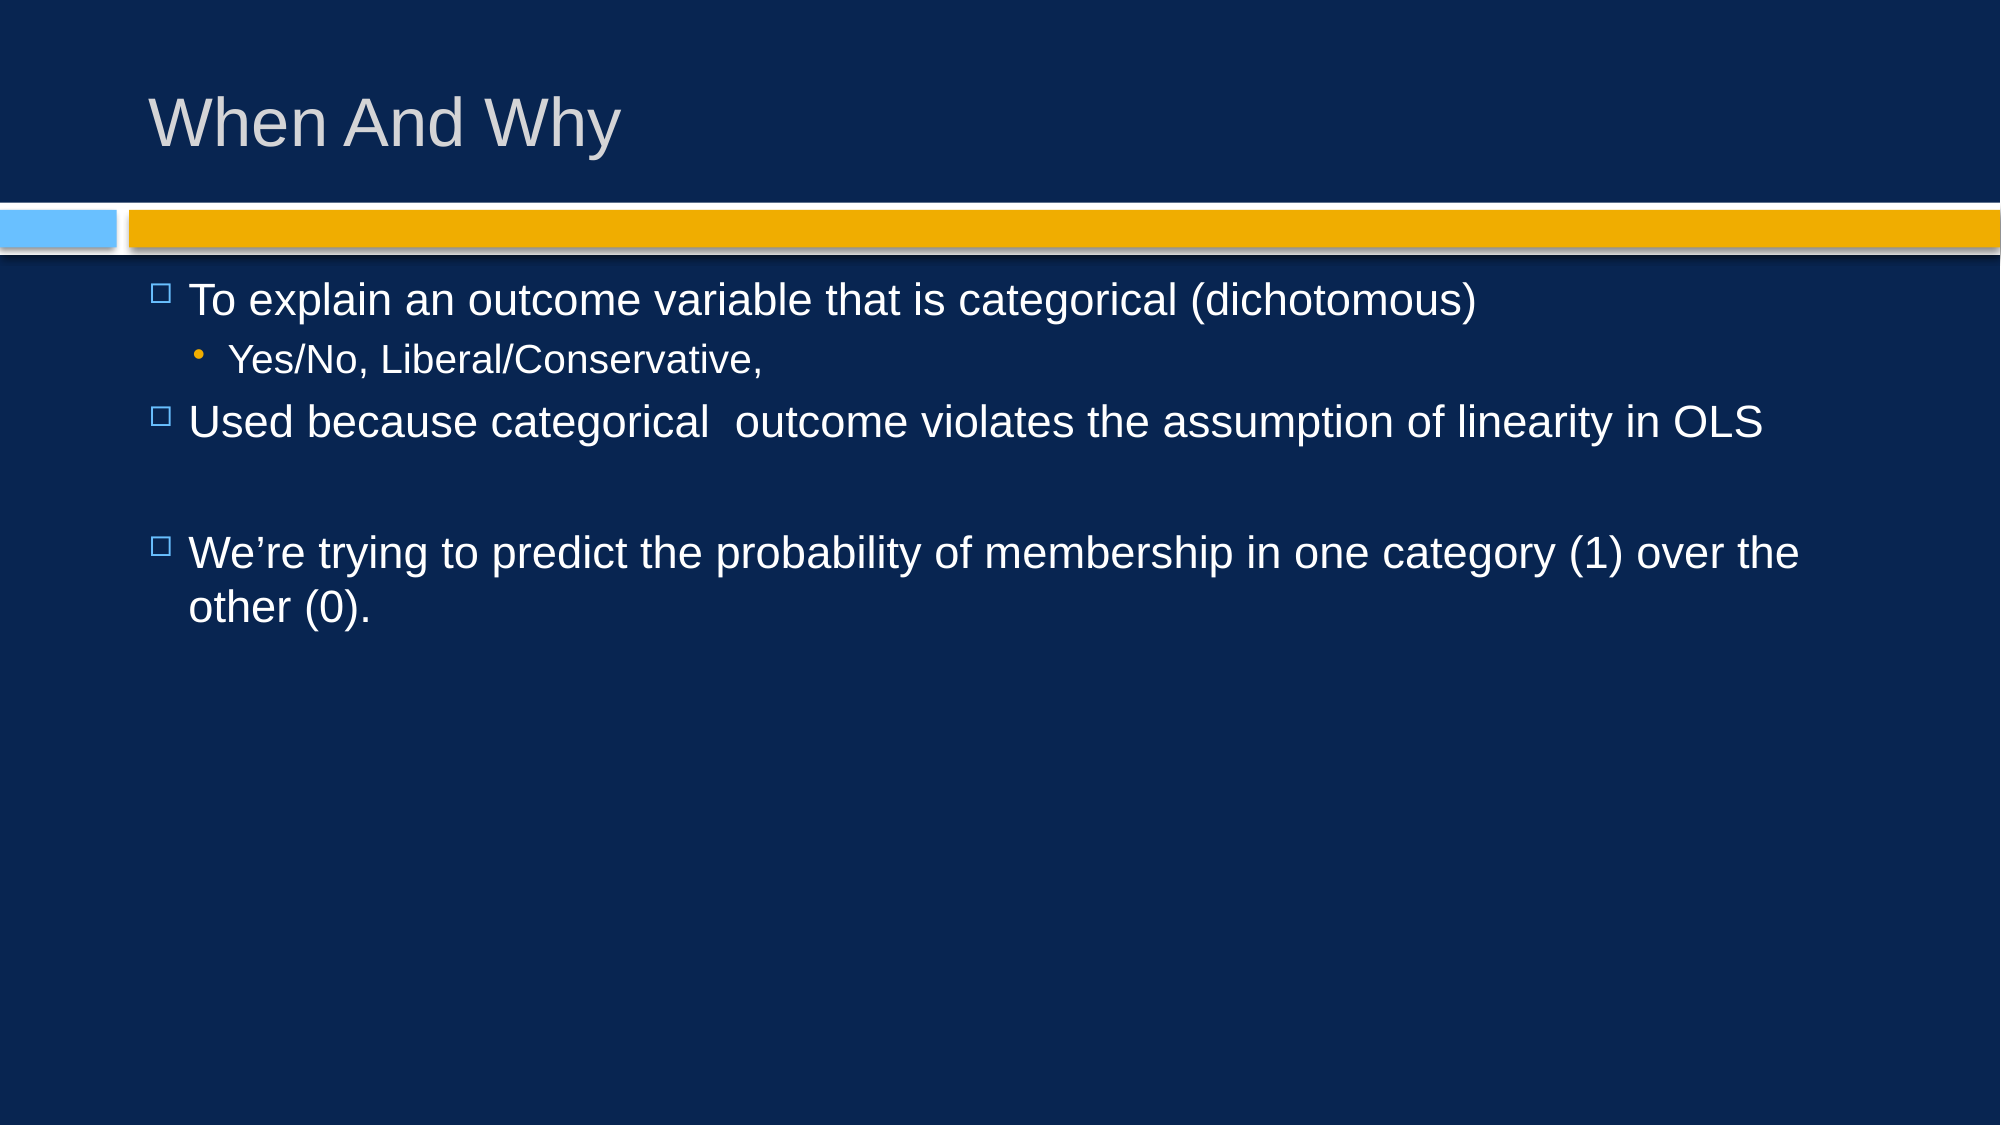

# When And Why
To explain an outcome variable that is categorical (dichotomous)
Yes/No, Liberal/Conservative,
Used because categorical  outcome violates the assumption of linearity in OLS

We’re trying to predict the probability of membership in one category (1) over the other (0).